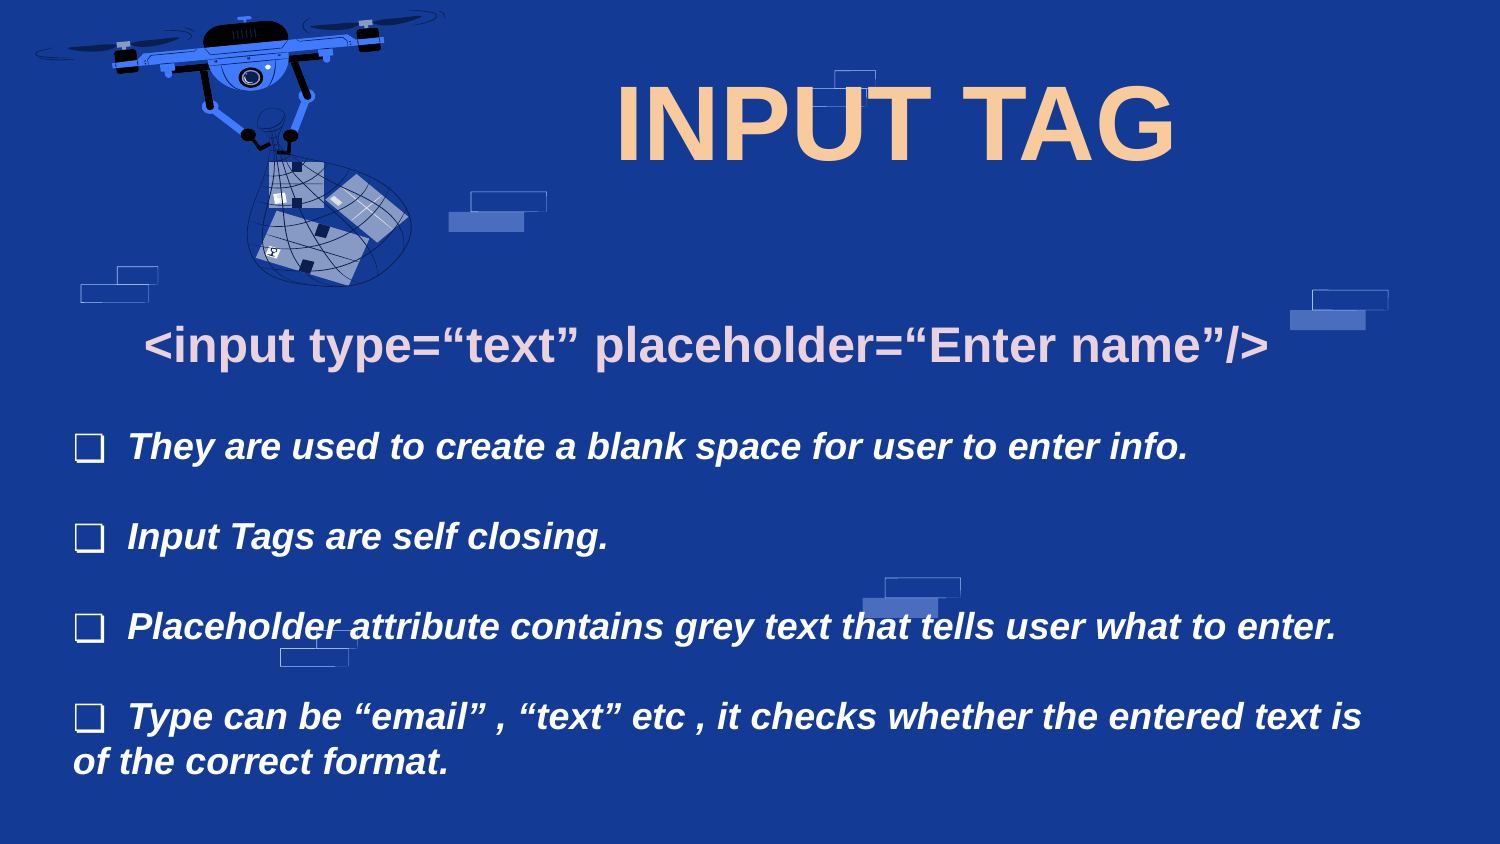

INPUT TAG
<input type=“text” placeholder=“Enter name”/>
  They are used to create a blank space for user to enter info.

  Input Tags are self closing.

  Placeholder attribute contains grey text that tells user what to enter.

  Type can be “email” , “text” etc , it checks whether the entered text is of the correct format.